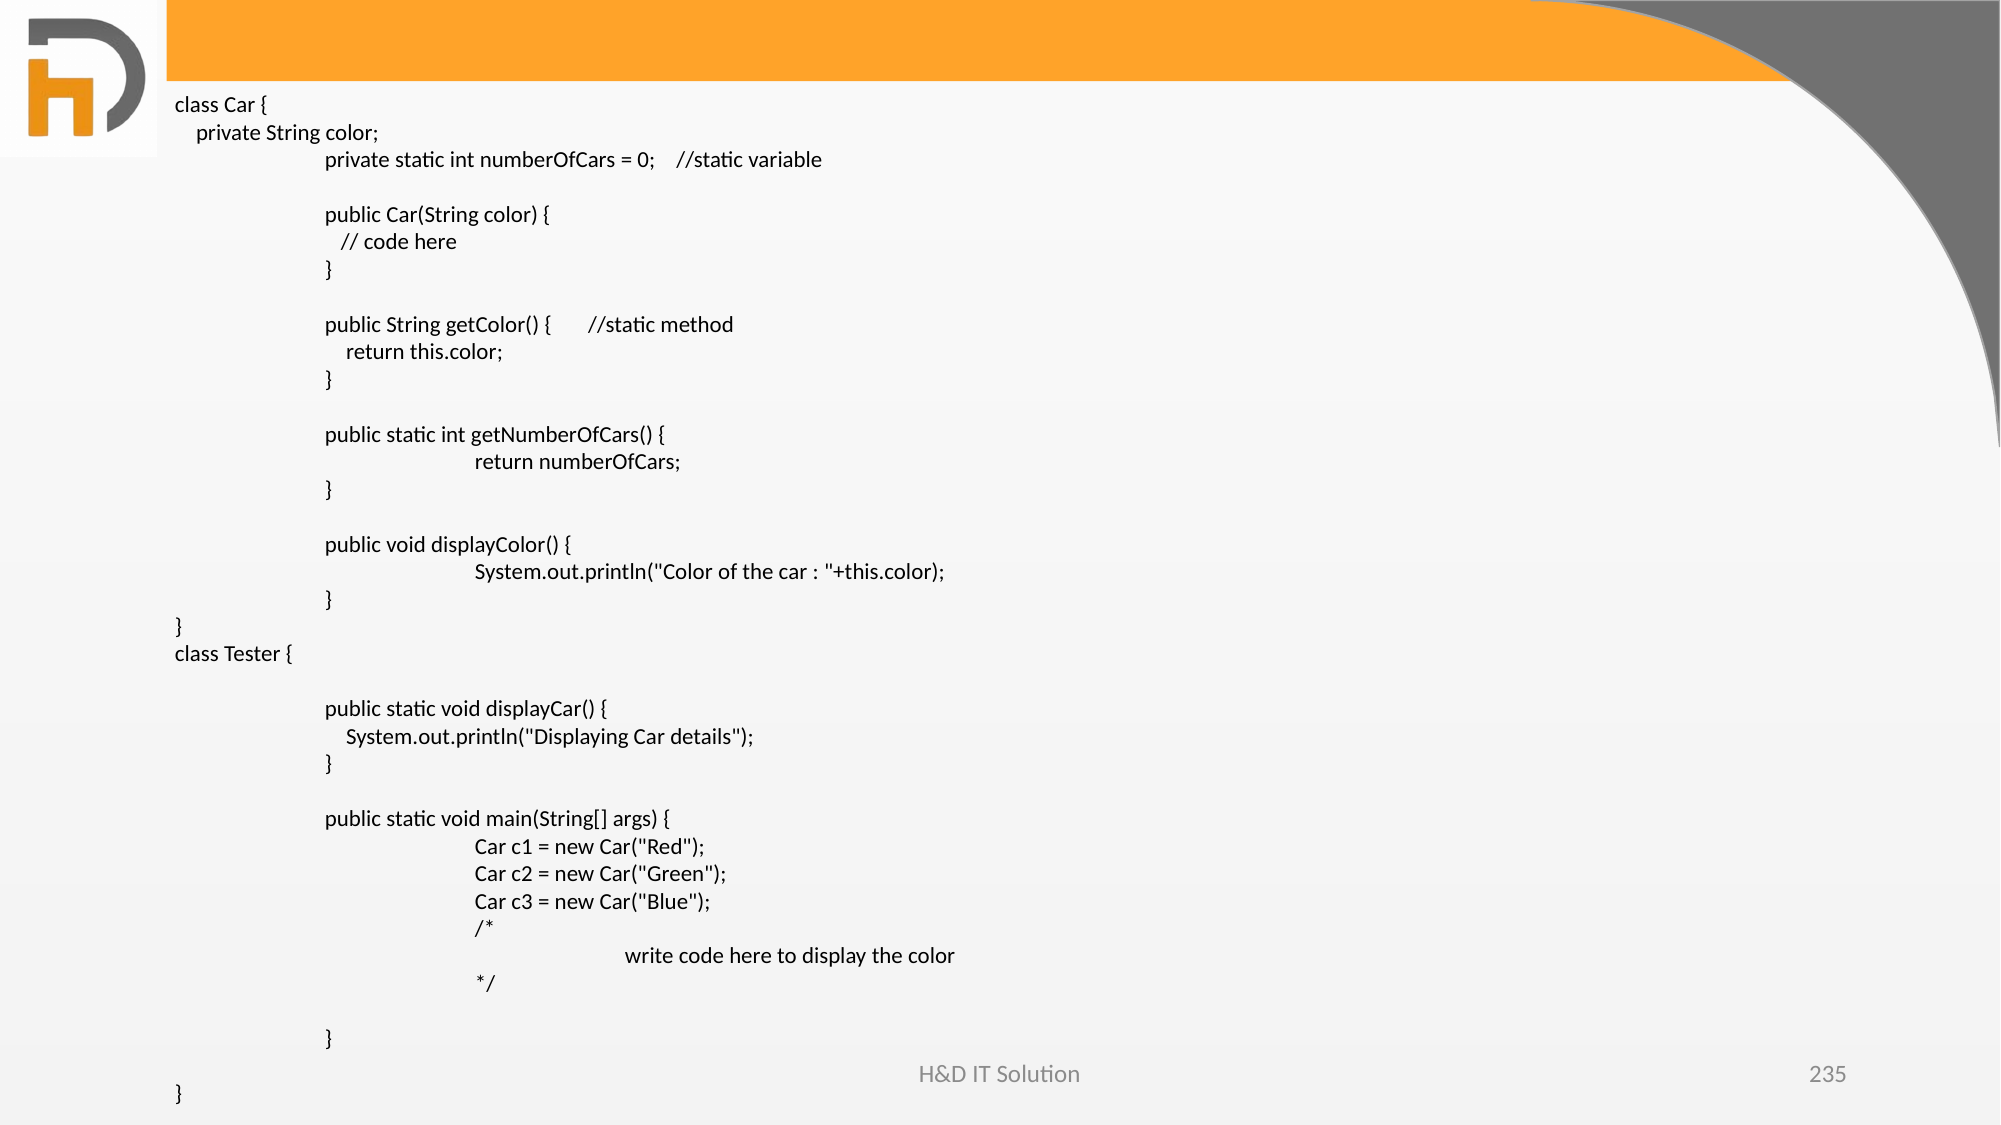

class Car {
    private String color;
	private static int numberOfCars = 0;    //static variable

	public Car(String color) {
	   // code here
	}

	public String getColor() {       //static method
	    return this.color;
	}

	public static int getNumberOfCars() {
		return numberOfCars;
	}

	public void displayColor() {
		System.out.println("Color of the car : "+this.color);
	}
}
class Tester {

	public static void displayCar() {
	    System.out.println("Displaying Car details");
	}

	public static void main(String[] args) {
		Car c1 = new Car("Red");
		Car c2 = new Car("Green");
		Car c3 = new Car("Blue");
		/*
			write code here to display the color
		*/

	}

}
H&D IT Solution
235